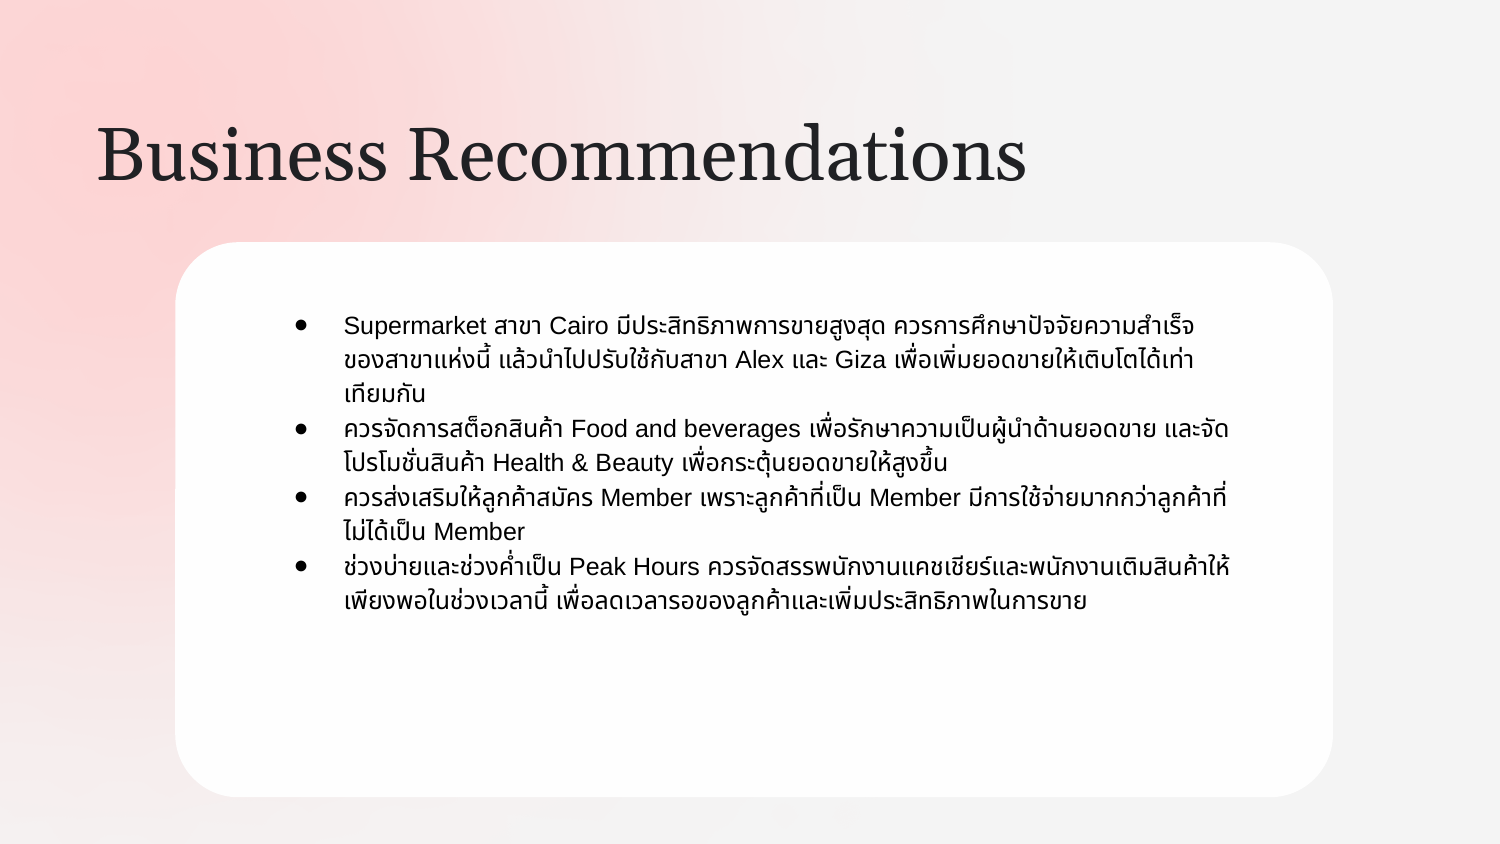

# Business Recommendations

Supermarket สาขา Cairo มีประสิทธิภาพการขายสูงสุด ควรการศึกษาปัจจัยความสำเร็จของสาขาแห่งนี้ แล้วนำไปปรับใช้กับสาขา Alex และ Giza เพื่อเพิ่มยอดขายให้เติบโตได้เท่าเทียมกัน
ควรจัดการสต็อกสินค้า Food and beverages เพื่อรักษาความเป็นผู้นำด้านยอดขาย และจัดโปรโมชั่นสินค้า Health & Beauty เพื่อกระตุ้นยอดขายให้สูงขึ้น
ควรส่งเสริมให้ลูกค้าสมัคร Member เพราะลูกค้าที่เป็น Member มีการใช้จ่ายมากกว่าลูกค้าที่ไม่ได้เป็น Member
ช่วงบ่ายและช่วงค่ำเป็น Peak Hours ควรจัดสรรพนักงานแคชเชียร์และพนักงานเติมสินค้าให้เพียงพอในช่วงเวลานี้ เพื่อลดเวลารอของลูกค้าและเพิ่มประสิทธิภาพในการขาย